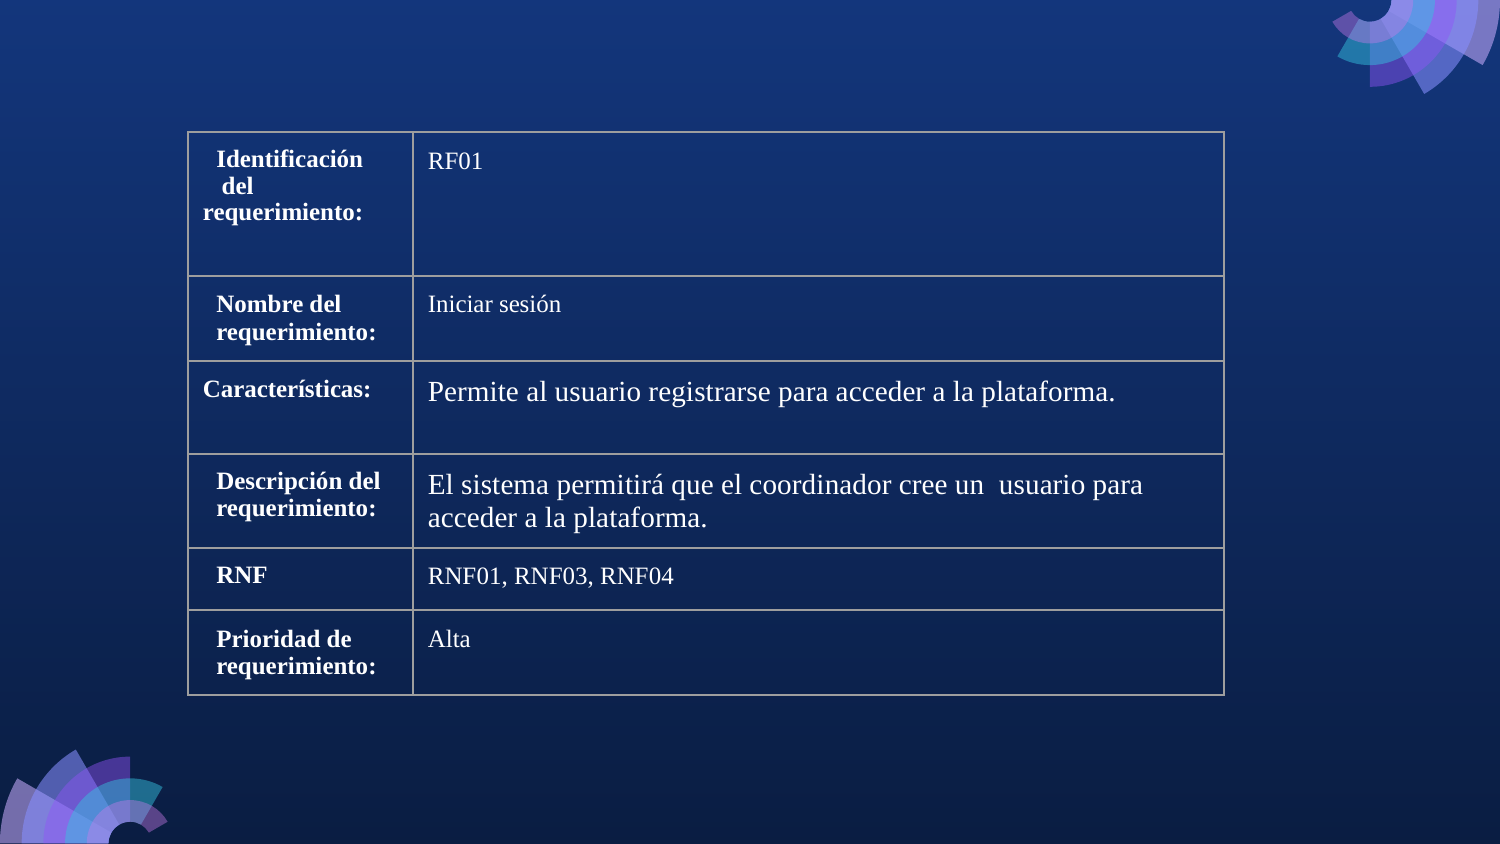

| Identificación del requerimiento: | RF01 |
| --- | --- |
| Nombre del requerimiento: | Iniciar sesión |
| Características: | Permite al usuario registrarse para acceder a la plataforma. |
| Descripción del requerimiento: | El sistema permitirá que el coordinador cree un usuario para acceder a la plataforma. |
| RNF | RNF01, RNF03, RNF04 |
| Prioridad de requerimiento: | Alta |